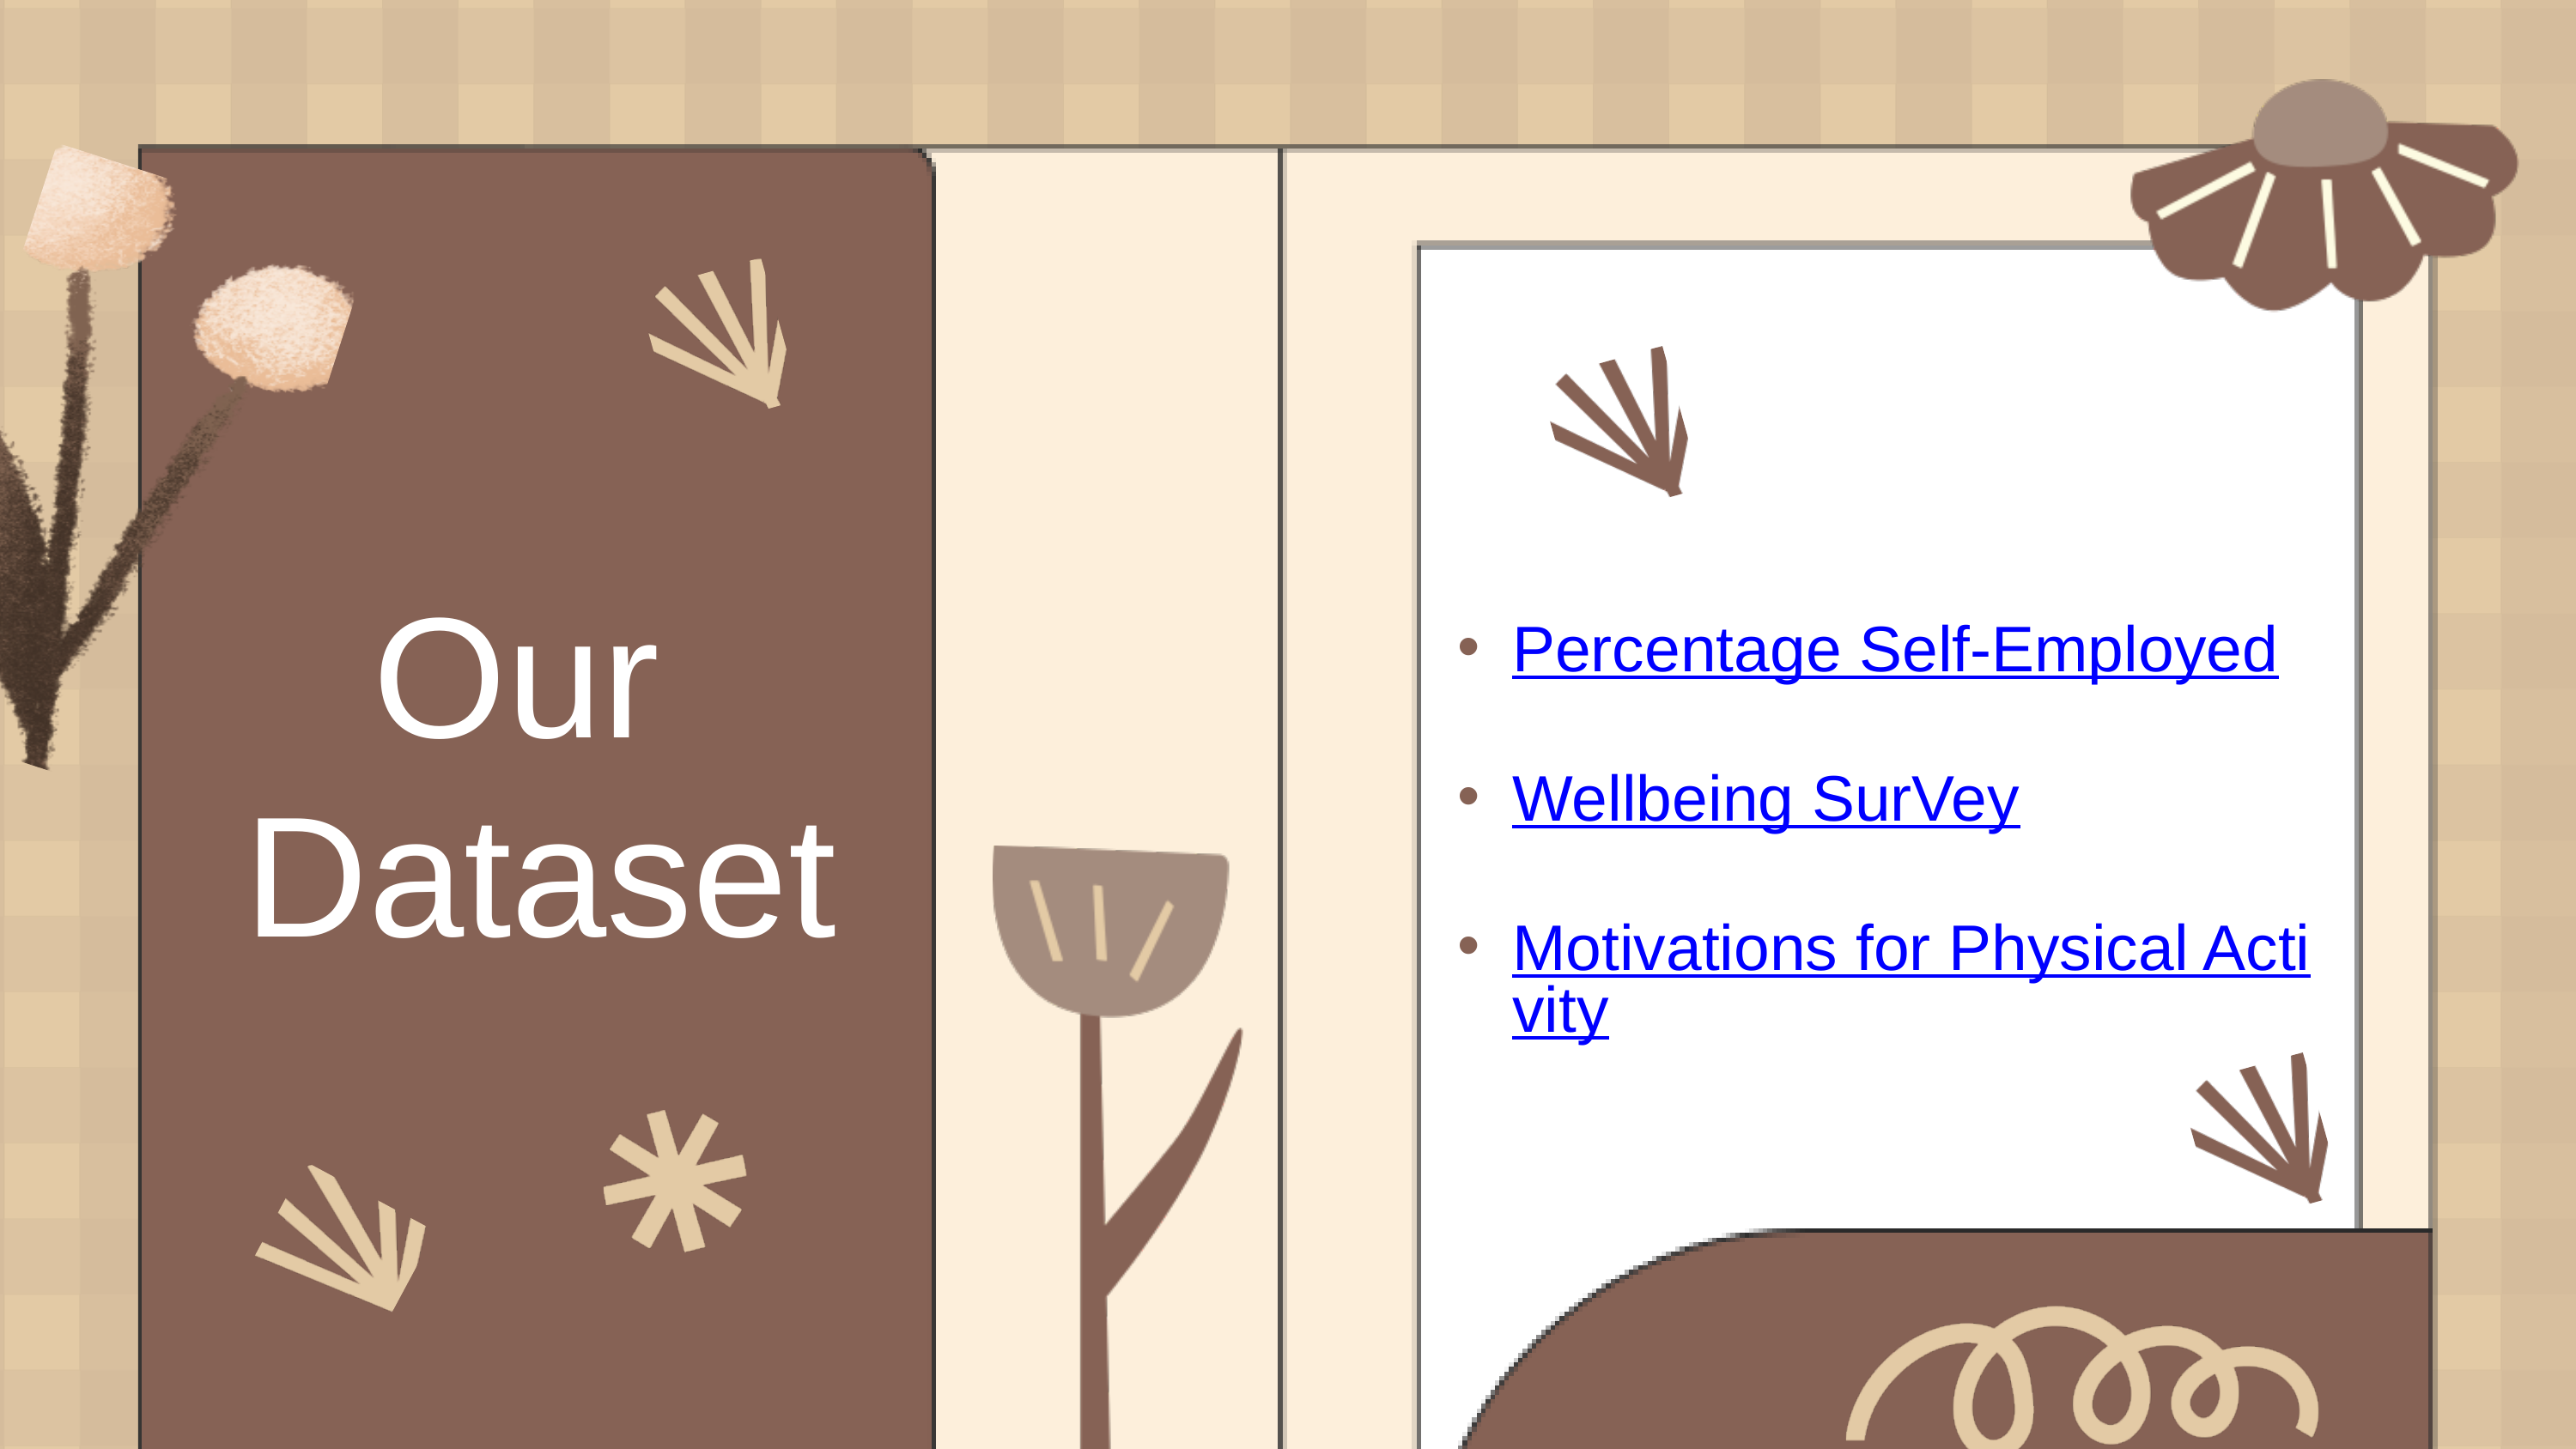

Our
Dataset
Percentage Self-Employed

Wellbeing SurVey

Motivations for Physical Activity